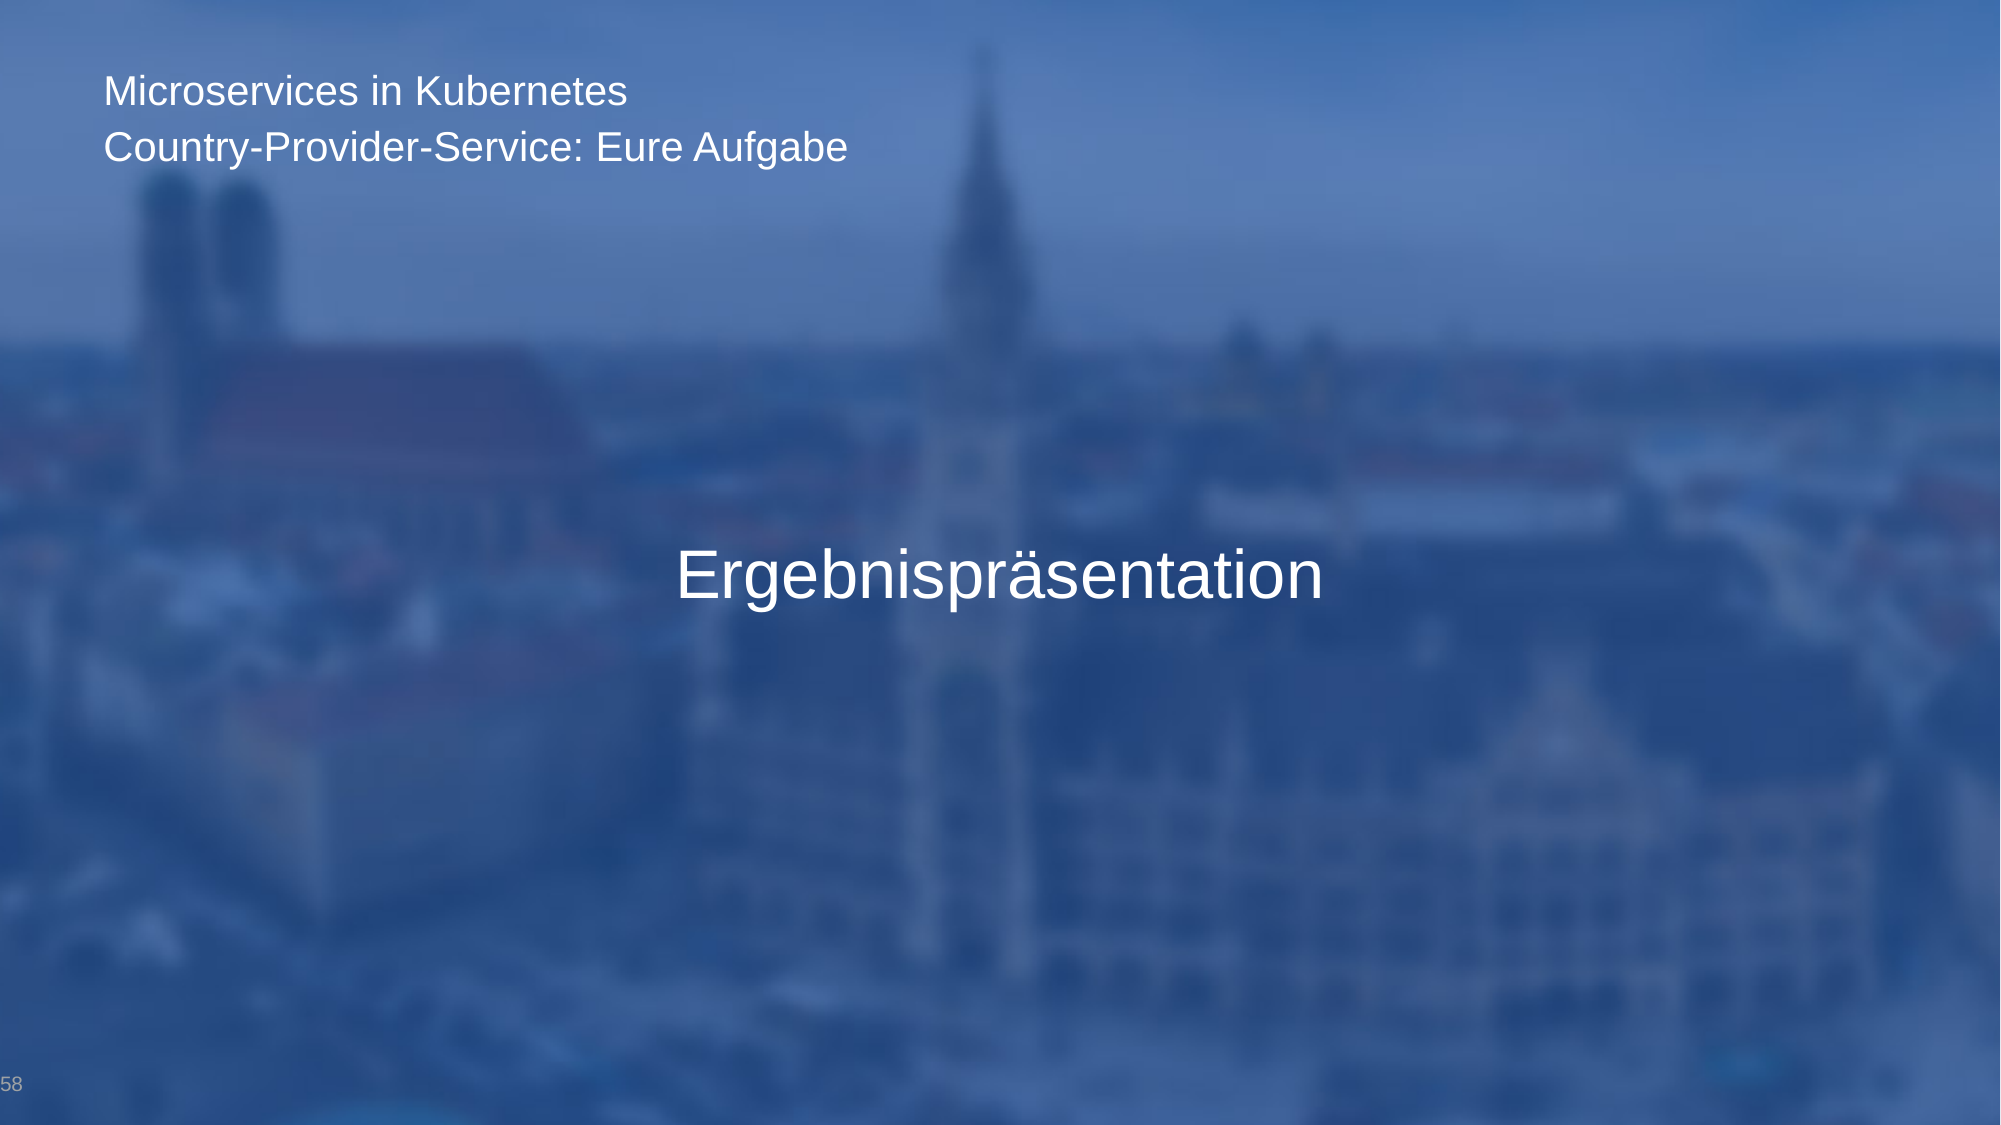

# Microservices in Kubernetes
Country-Provider-Service: Eure Aufgabe
Ergebnispräsentation

58